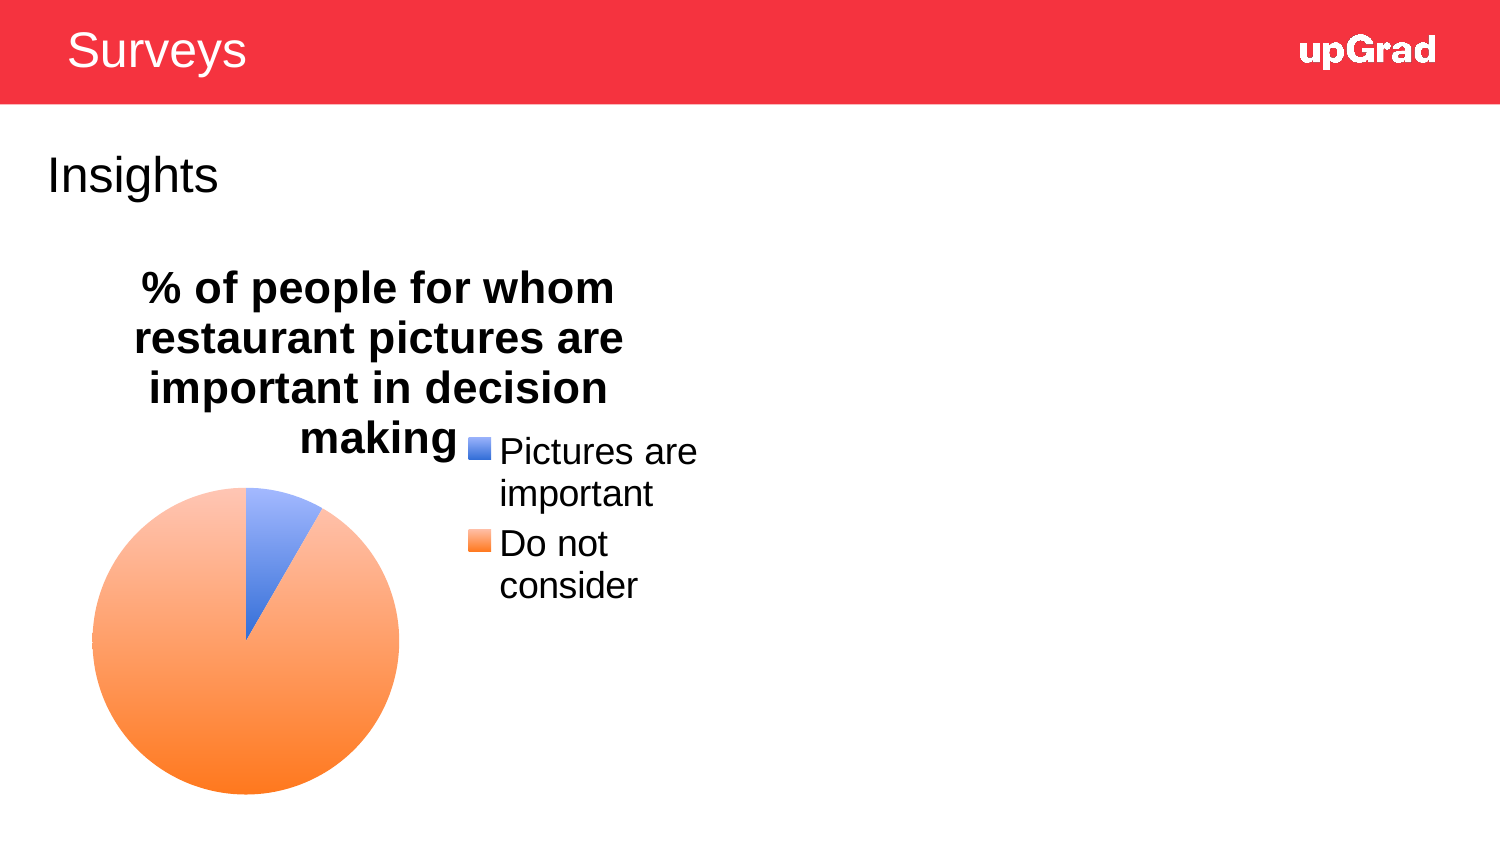

# Surveys
Insights

### Chart: % of people for whom restaurant pictures are important in decision making

| Category | % of people for whom restaurant pictures are important in decision making |
|---|---|
| Pictures are important | 2.0 |
| Do not consider | 22.0 |